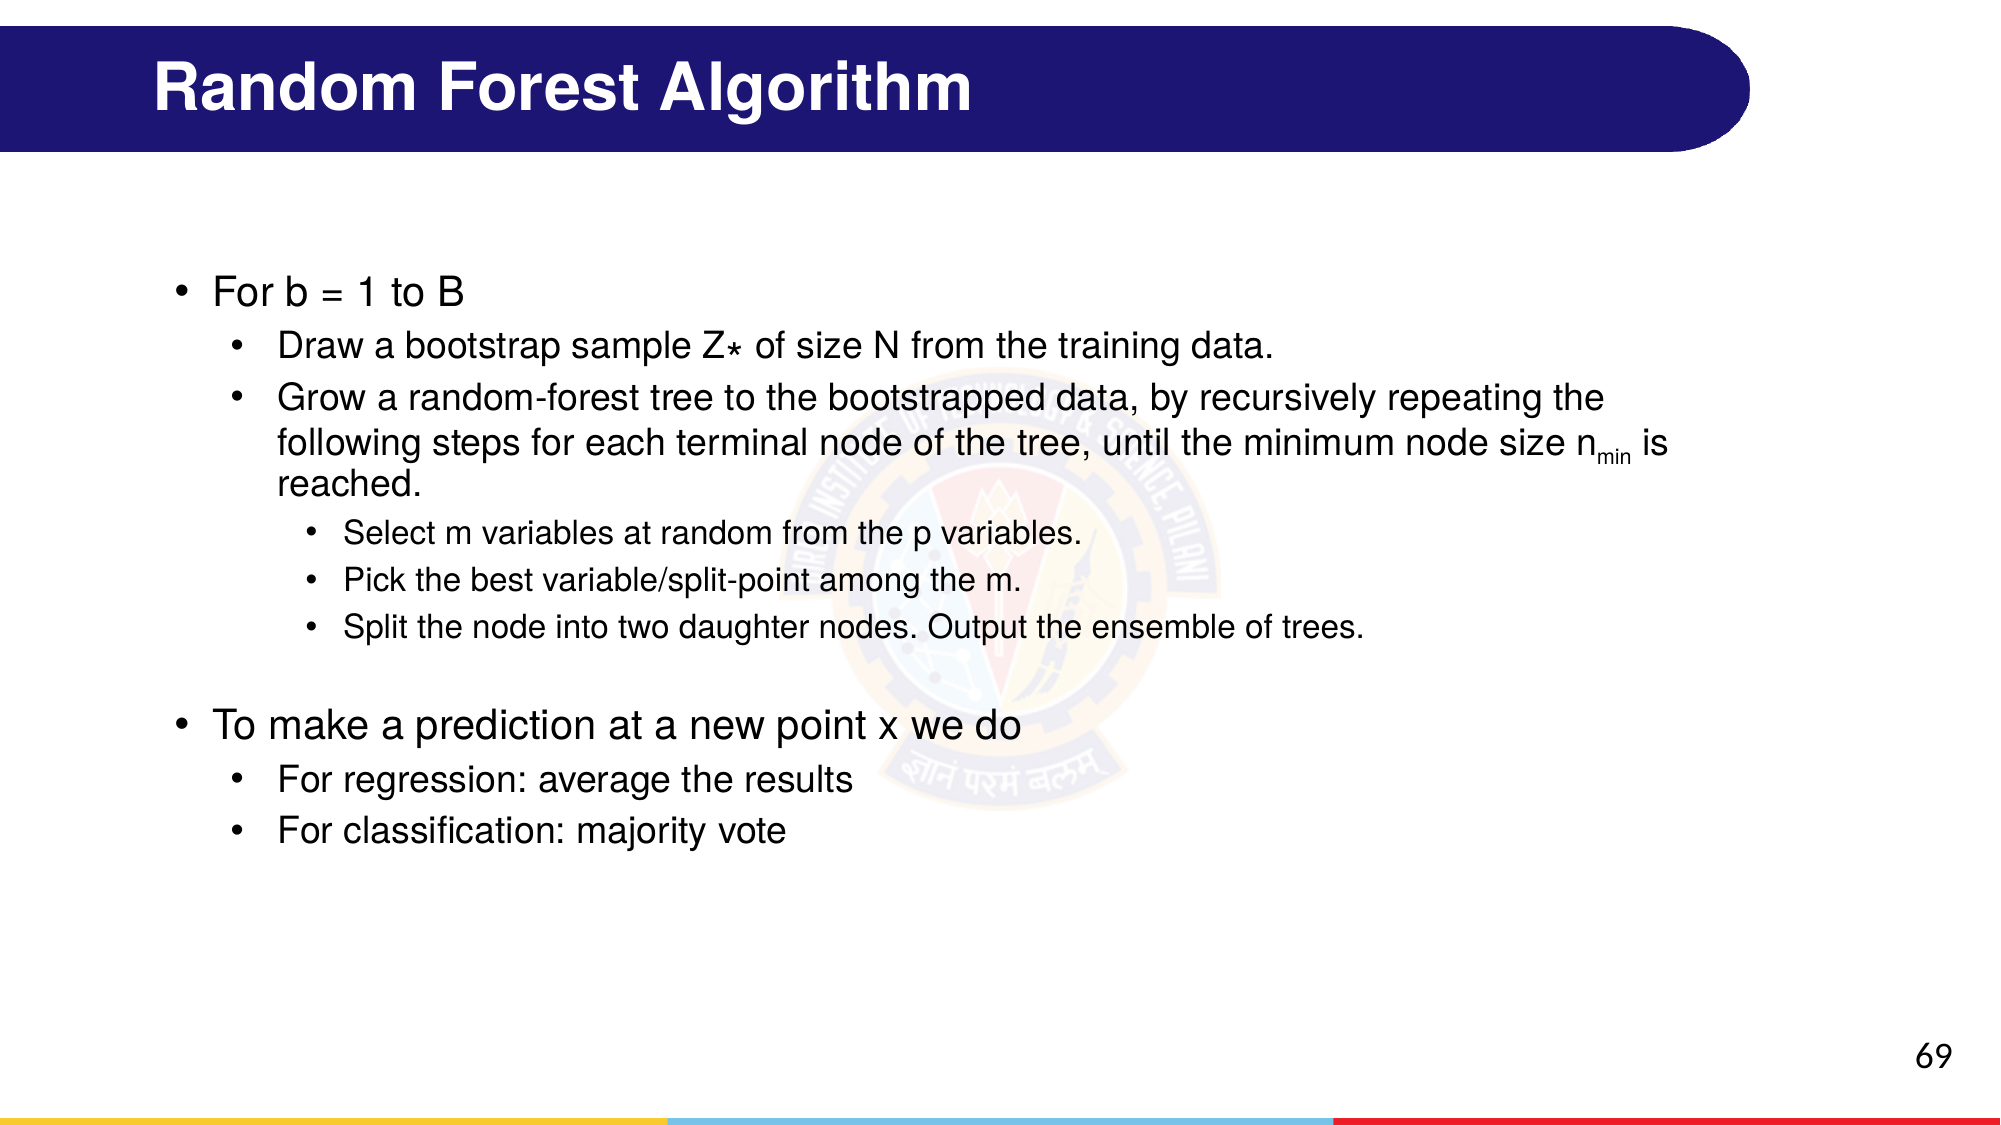

# Random Forest Algorithm

For b = 1 to B
Draw a bootstrap sample Z∗ of size N from the training data.
Grow a random-forest tree to the bootstrapped data, by recursively repeating the following steps for each terminal node of the tree, until the minimum node size nmin is reached.
Select m variables at random from the p variables.
Pick the best variable/split-point among the m.
Split the node into two daughter nodes. Output the ensemble of trees.

To make a prediction at a new point x we do
For regression: average the results
For classification: majority vote
69